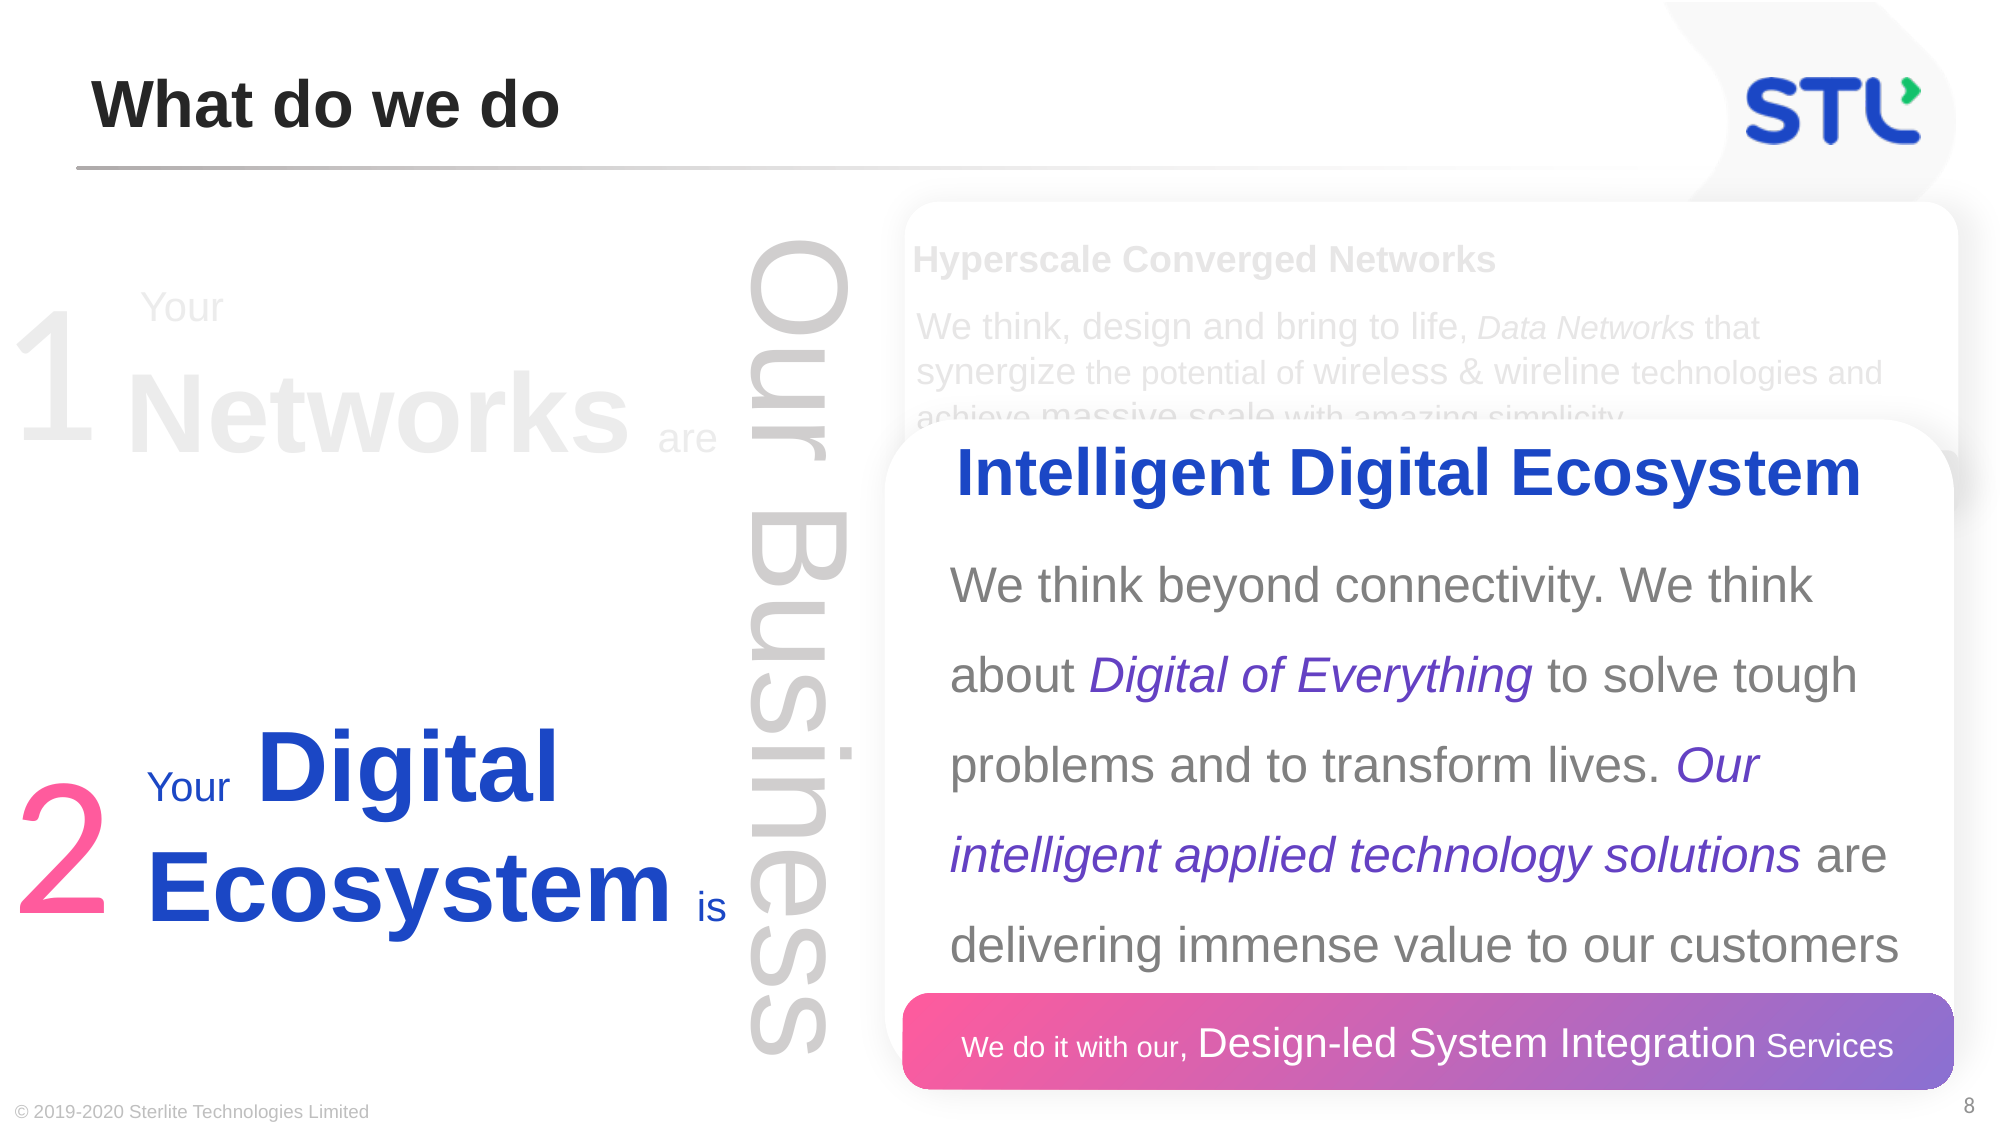

# What do we do

Hyperscale Converged Networks
We think, design and bring to life, Data Networks that synergize the potential of wireless & wireline technologies and achieve massive scale with amazing simplicity
We do it with our End to End Network Solutions Portfolio
 Your    Networks are
1

Intelligent Digital Ecosystem
We think beyond connectivity. We think about Digital of Everything to solve tough problems and to transform lives. Our intelligent applied technology solutions are delivering immense value to our customers
We do it with our, Design-led System Integration Services

Our Business
Your Digital Ecosystem is
2
© 2019-2020 Sterlite Technologies Limited
8